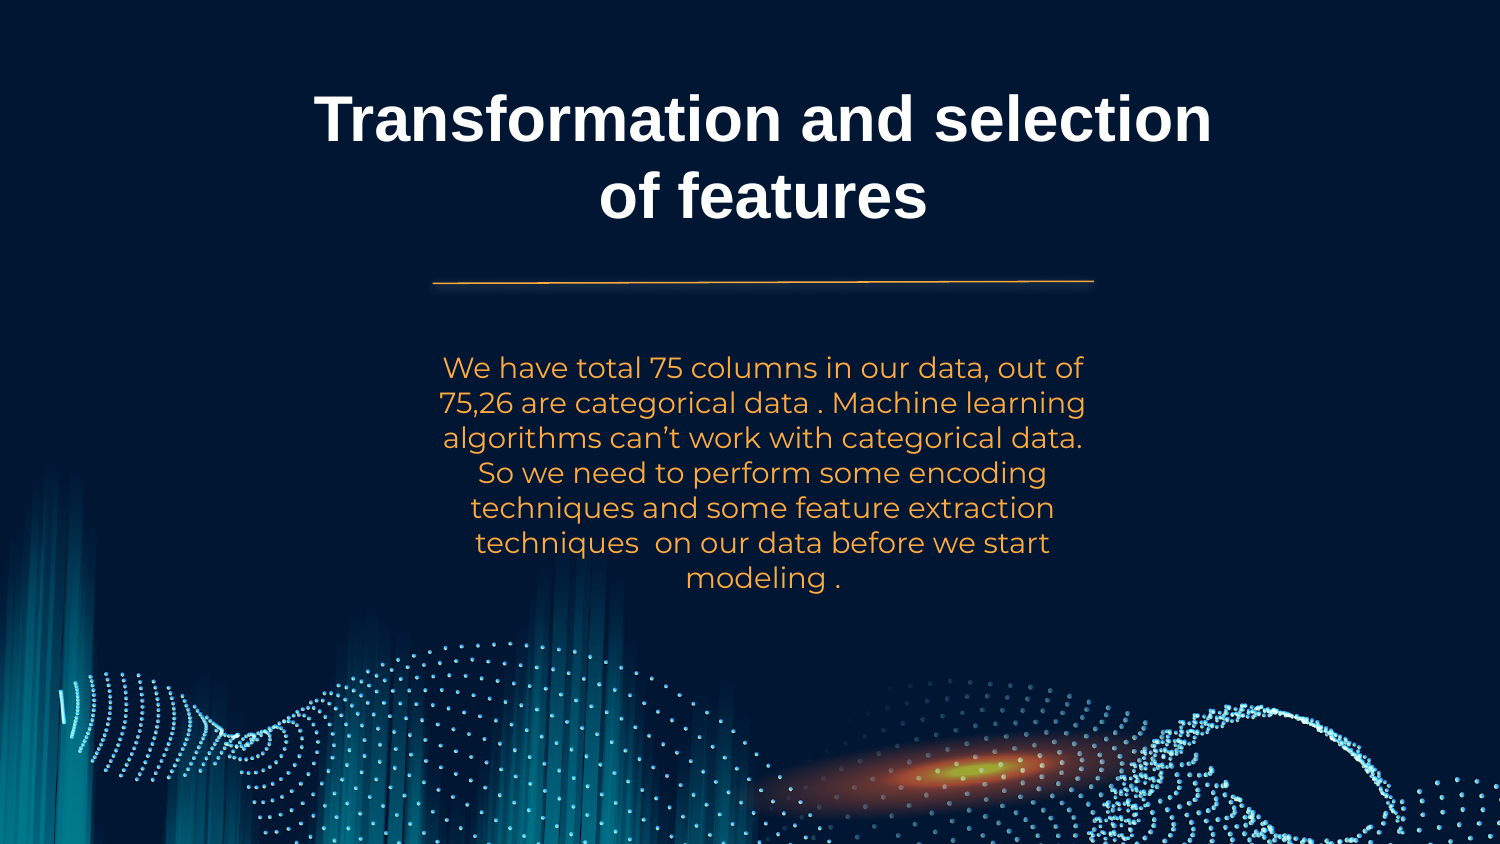

# Transformation and selection of features
We have total 75 columns in our data, out of 75,26 are categorical data . Machine learning algorithms can’t work with categorical data. So we need to perform some encoding techniques and some feature extraction techniques  on our data before we start modeling .